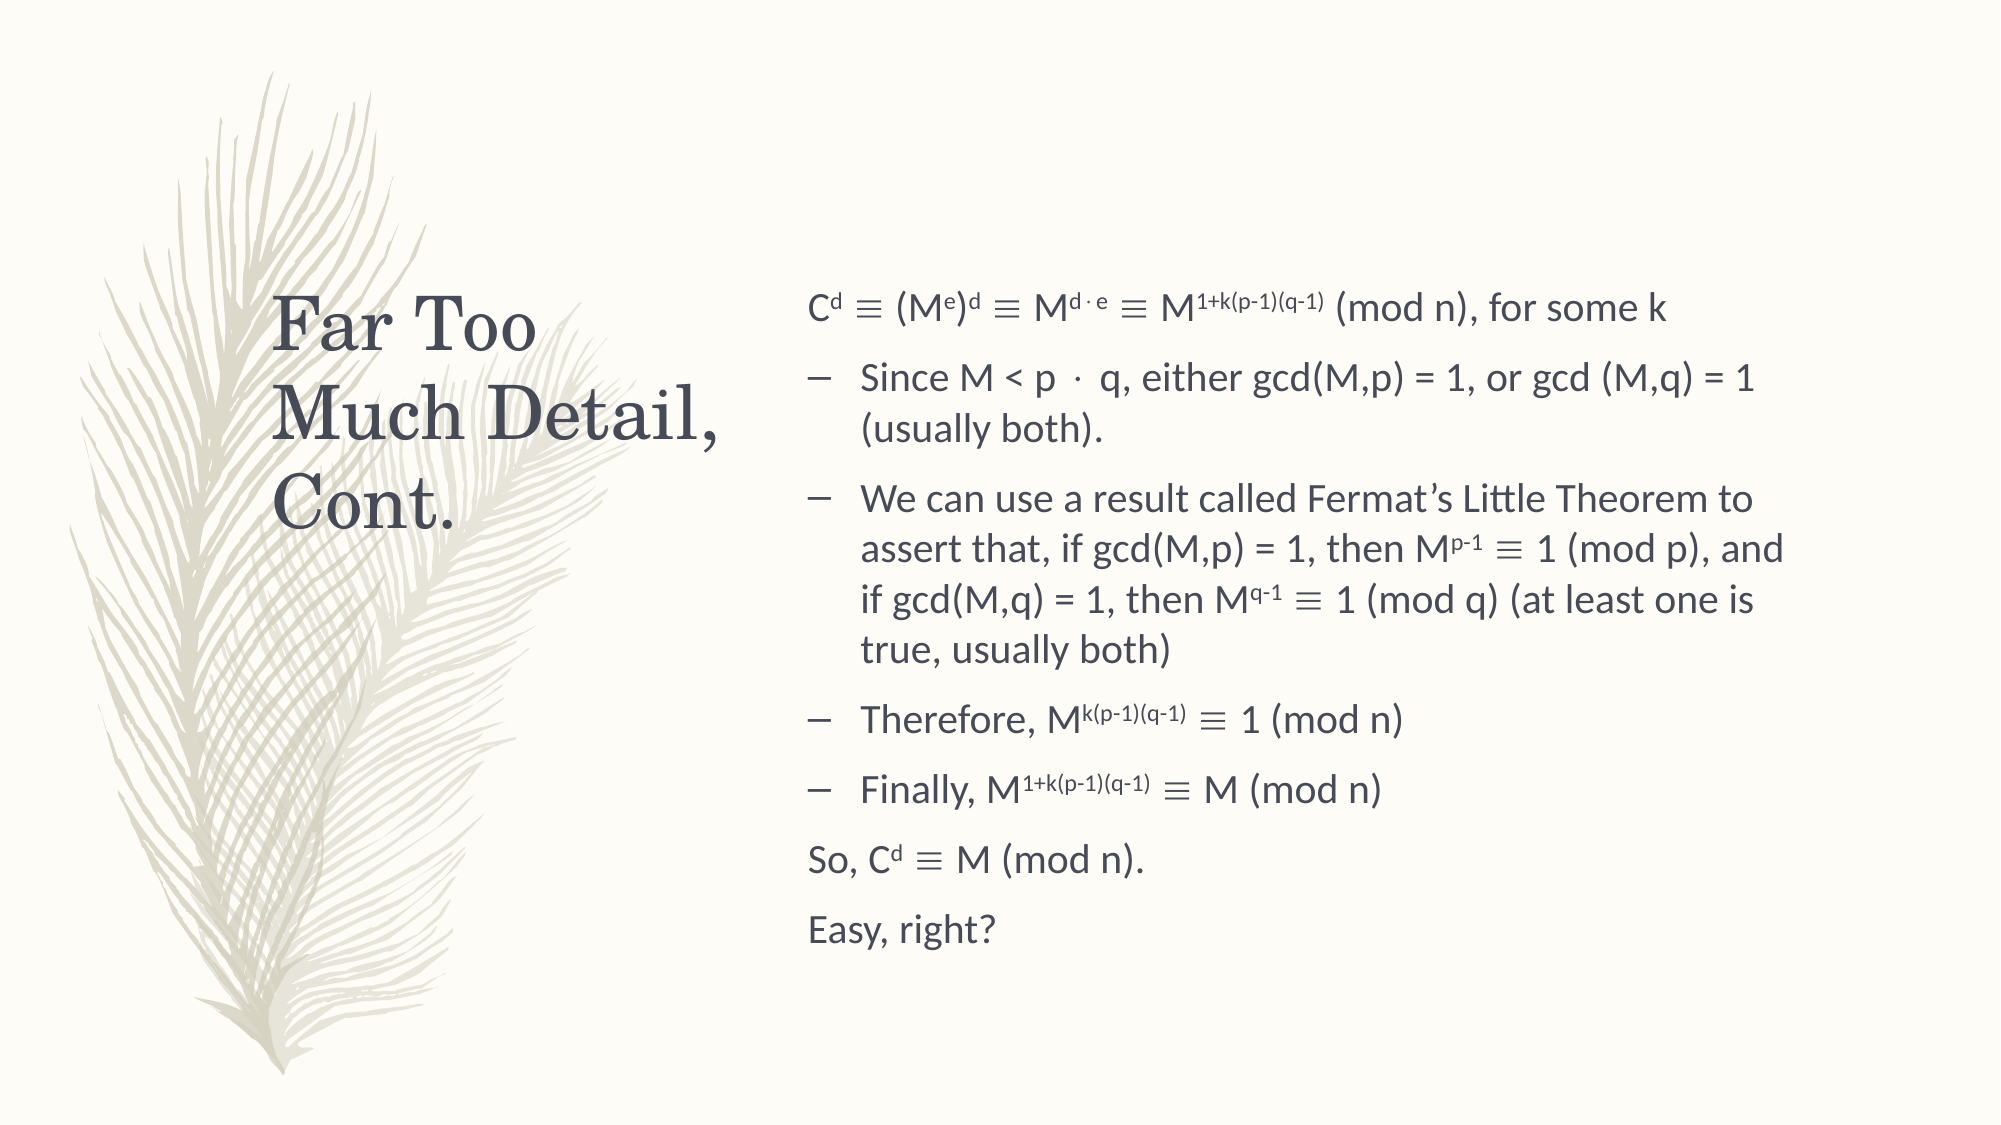

# Far Too Much Detail, Cont.
Cd ≡ (Me)d ≡ Md⋅e ≡ M1+k(p-1)(q-1) (mod n), for some k
Since M < p ⋅ q, either gcd(M,p) = 1, or gcd (M,q) = 1 (usually both).
We can use a result called Fermat’s Little Theorem to assert that, if gcd(M,p) = 1, then Mp-1 ≡ 1 (mod p), and if gcd(M,q) = 1, then Mq-1 ≡ 1 (mod q) (at least one is true, usually both)
Therefore, Mk(p-1)(q-1) ≡ 1 (mod n)
Finally, M1+k(p-1)(q-1) ≡ M (mod n)
So, Cd ≡ M (mod n).
Easy, right?